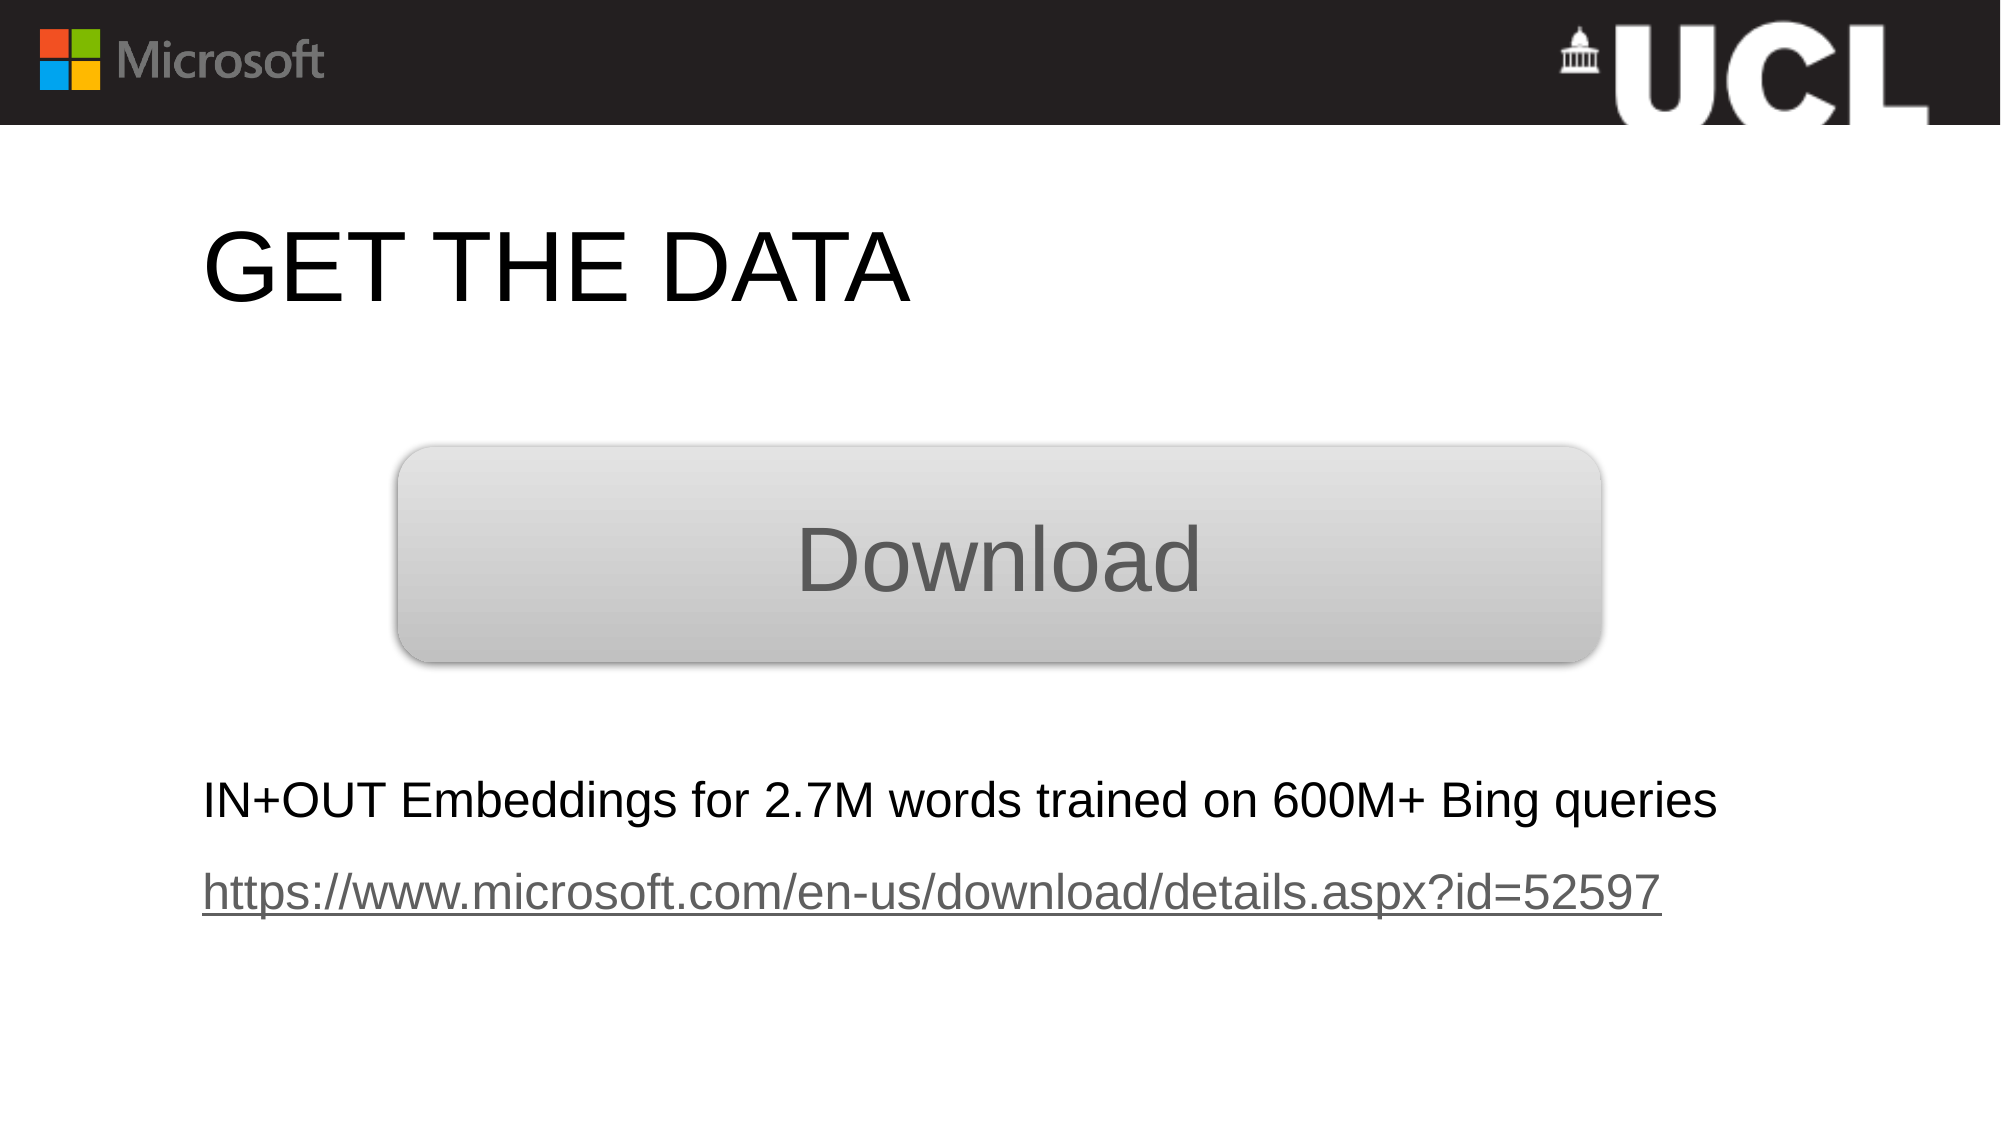

# Get the data
Download
IN+OUT Embeddings for 2.7M words trained on 600M+ Bing queries
https://www.microsoft.com/en-us/download/details.aspx?id=52597